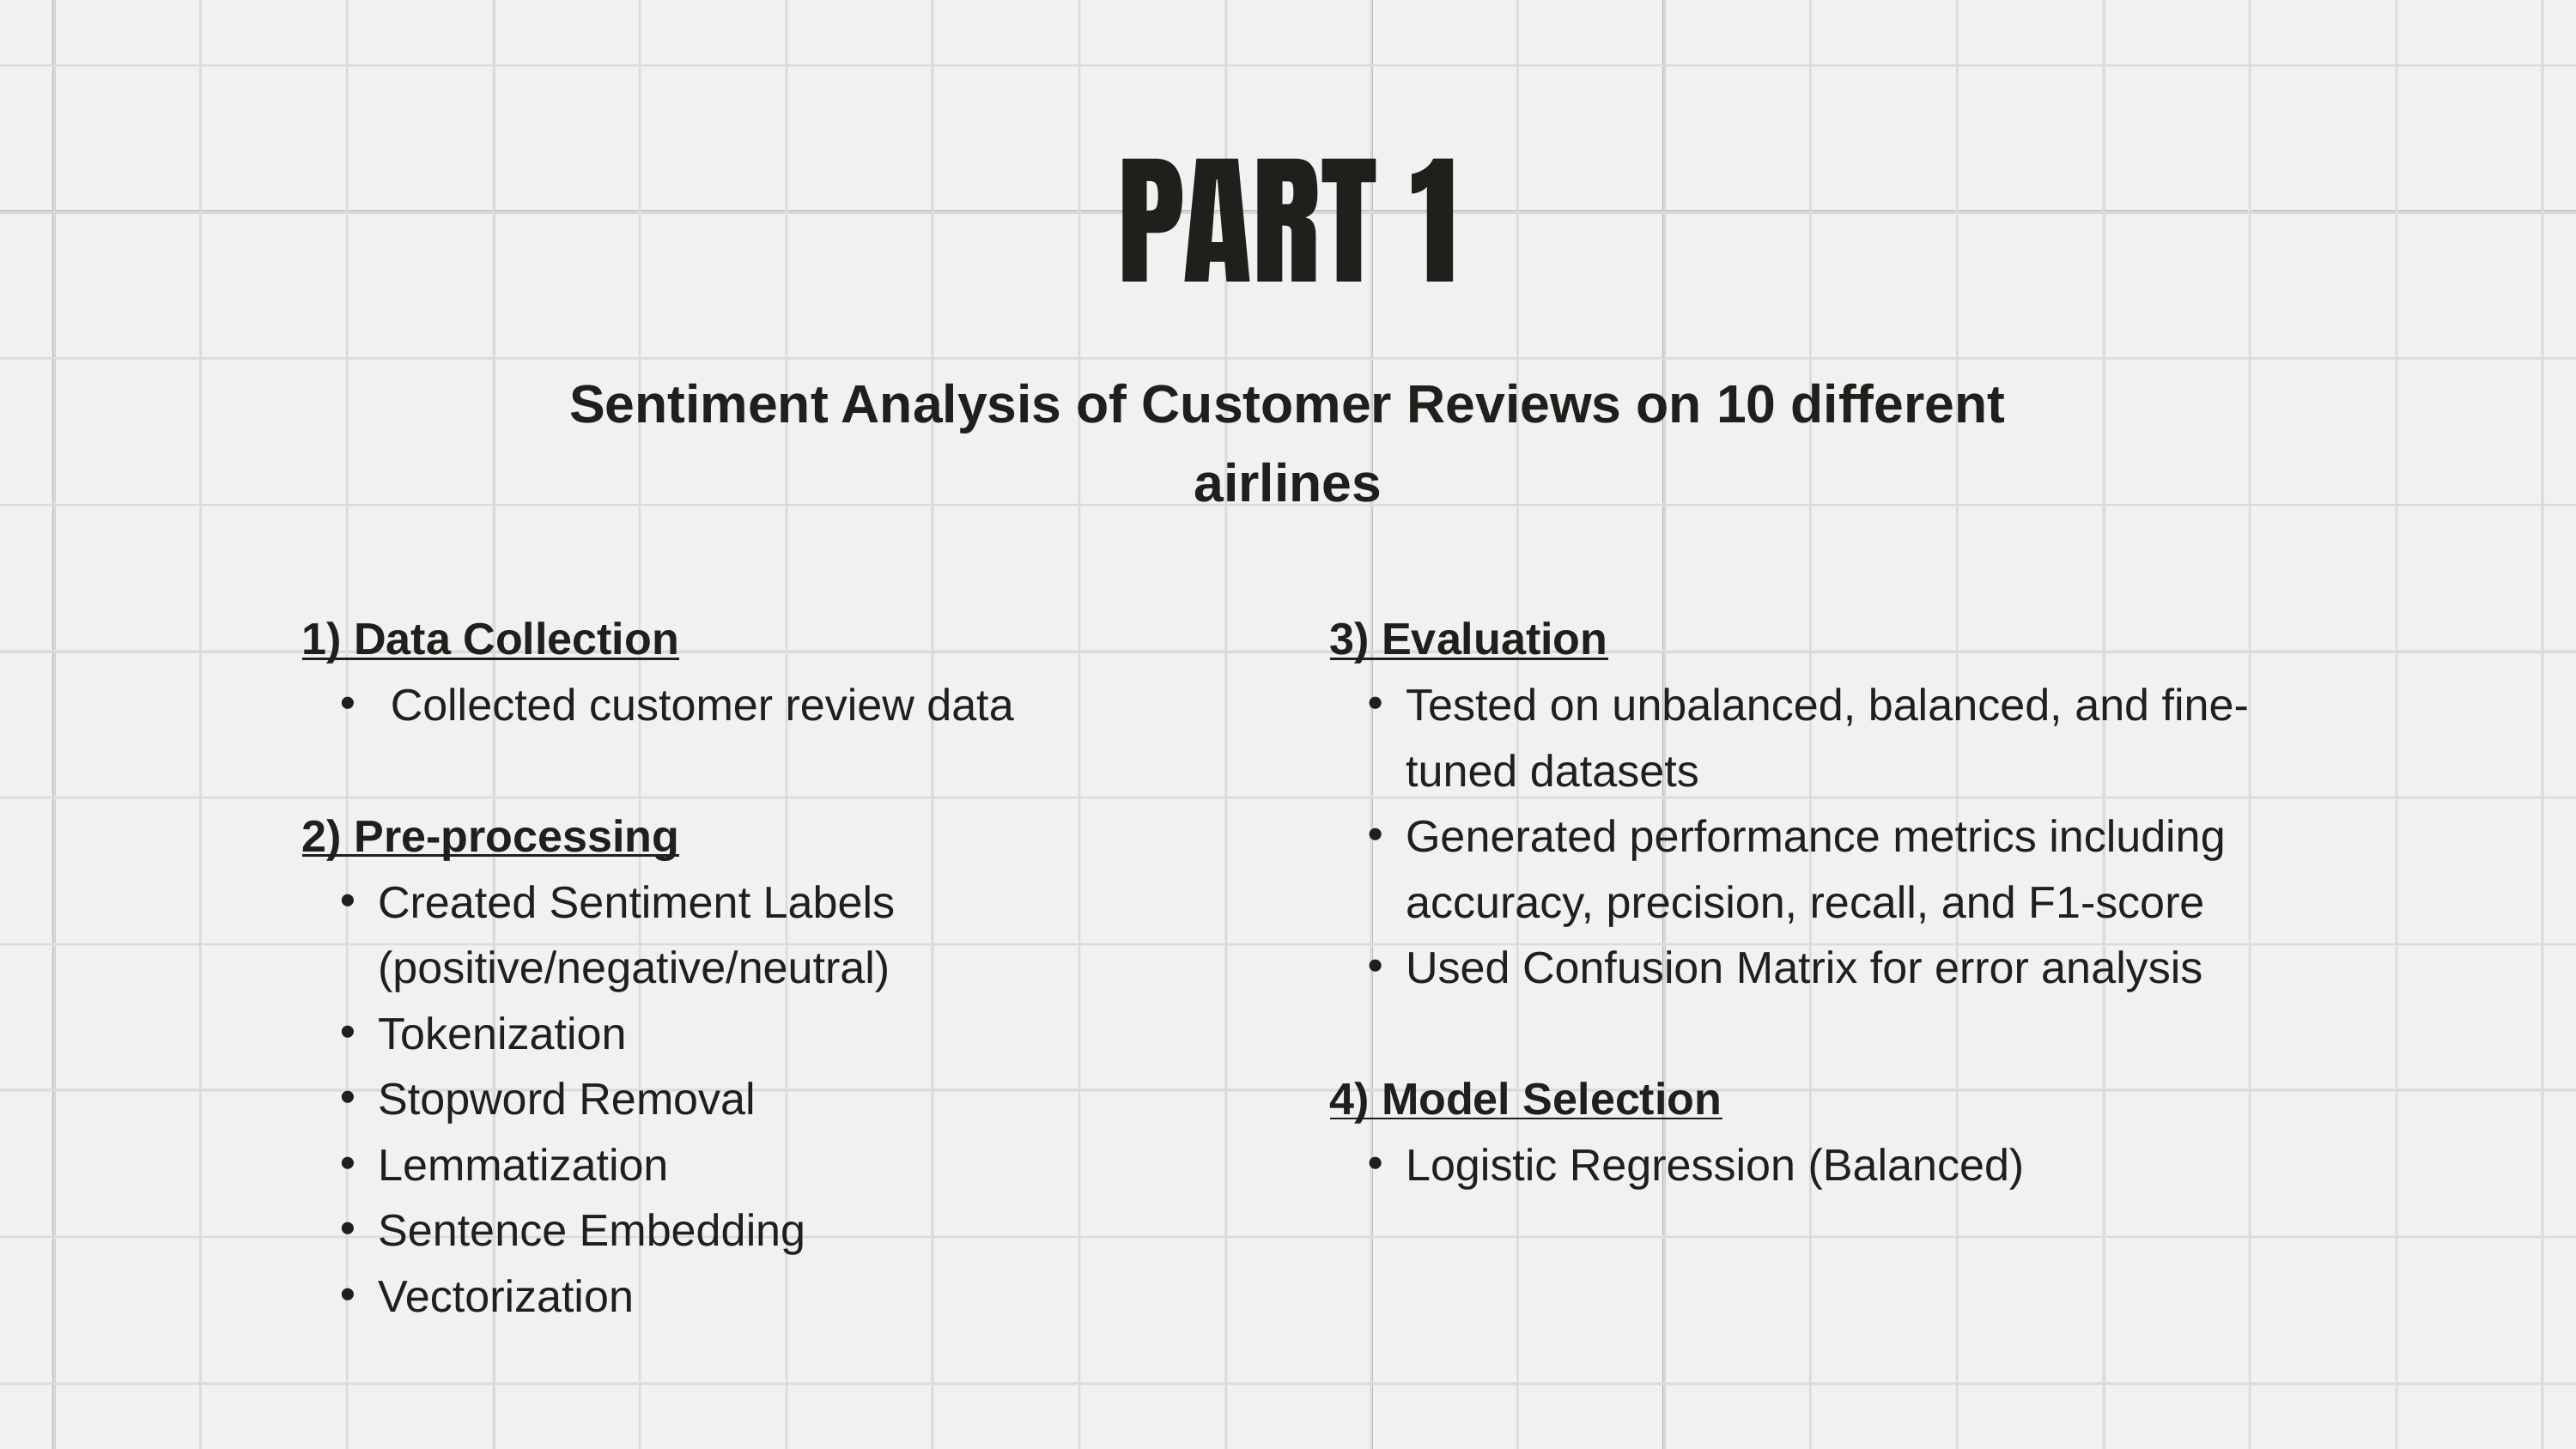

PART 1
Sentiment Analysis of Customer Reviews on 10 different airlines
1) Data Collection
 Collected customer review data

2) Pre-processing
Created Sentiment Labels (positive/negative/neutral)
Tokenization
Stopword Removal
Lemmatization
Sentence Embedding
Vectorization
3) Evaluation
Tested on unbalanced, balanced, and fine-tuned datasets
Generated performance metrics including accuracy, precision, recall, and F1-score
Used Confusion Matrix for error analysis

4) Model Selection
Logistic Regression (Balanced)